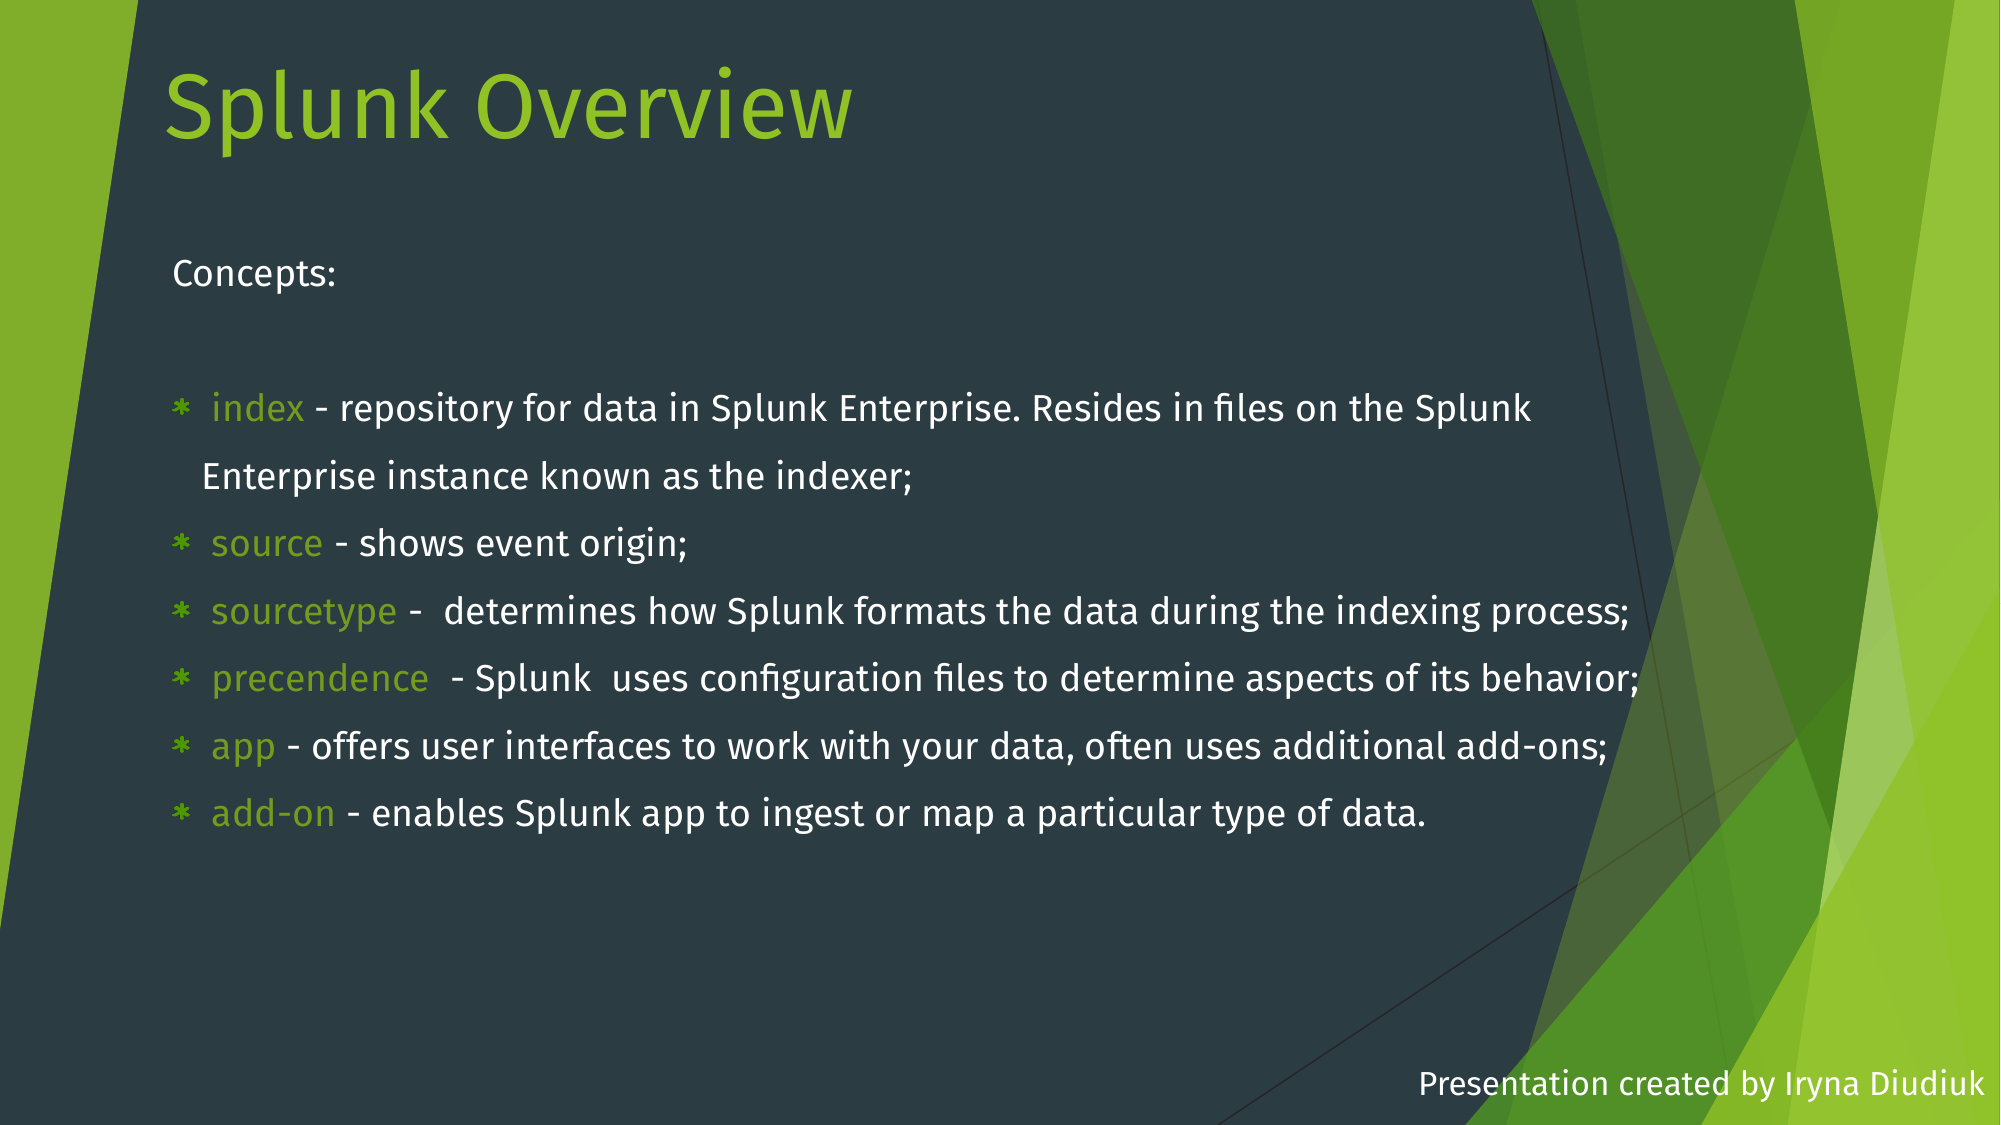

# Splunk Overview
Concepts:

 index - repository for data in Splunk Enterprise. Resides in files on the Splunk Enterprise instance known as the indexer;
 source - shows event origin;
 sourcetype -  determines how Splunk formats the data during the indexing process;
 precendence  - Splunk  uses configuration files to determine aspects of its behavior;
 app - offers user interfaces to work with your data, often uses additional add-ons;
 add-on - enables Splunk app to ingest or map a particular type of data.
Presentation created by Iryna Diudiuk